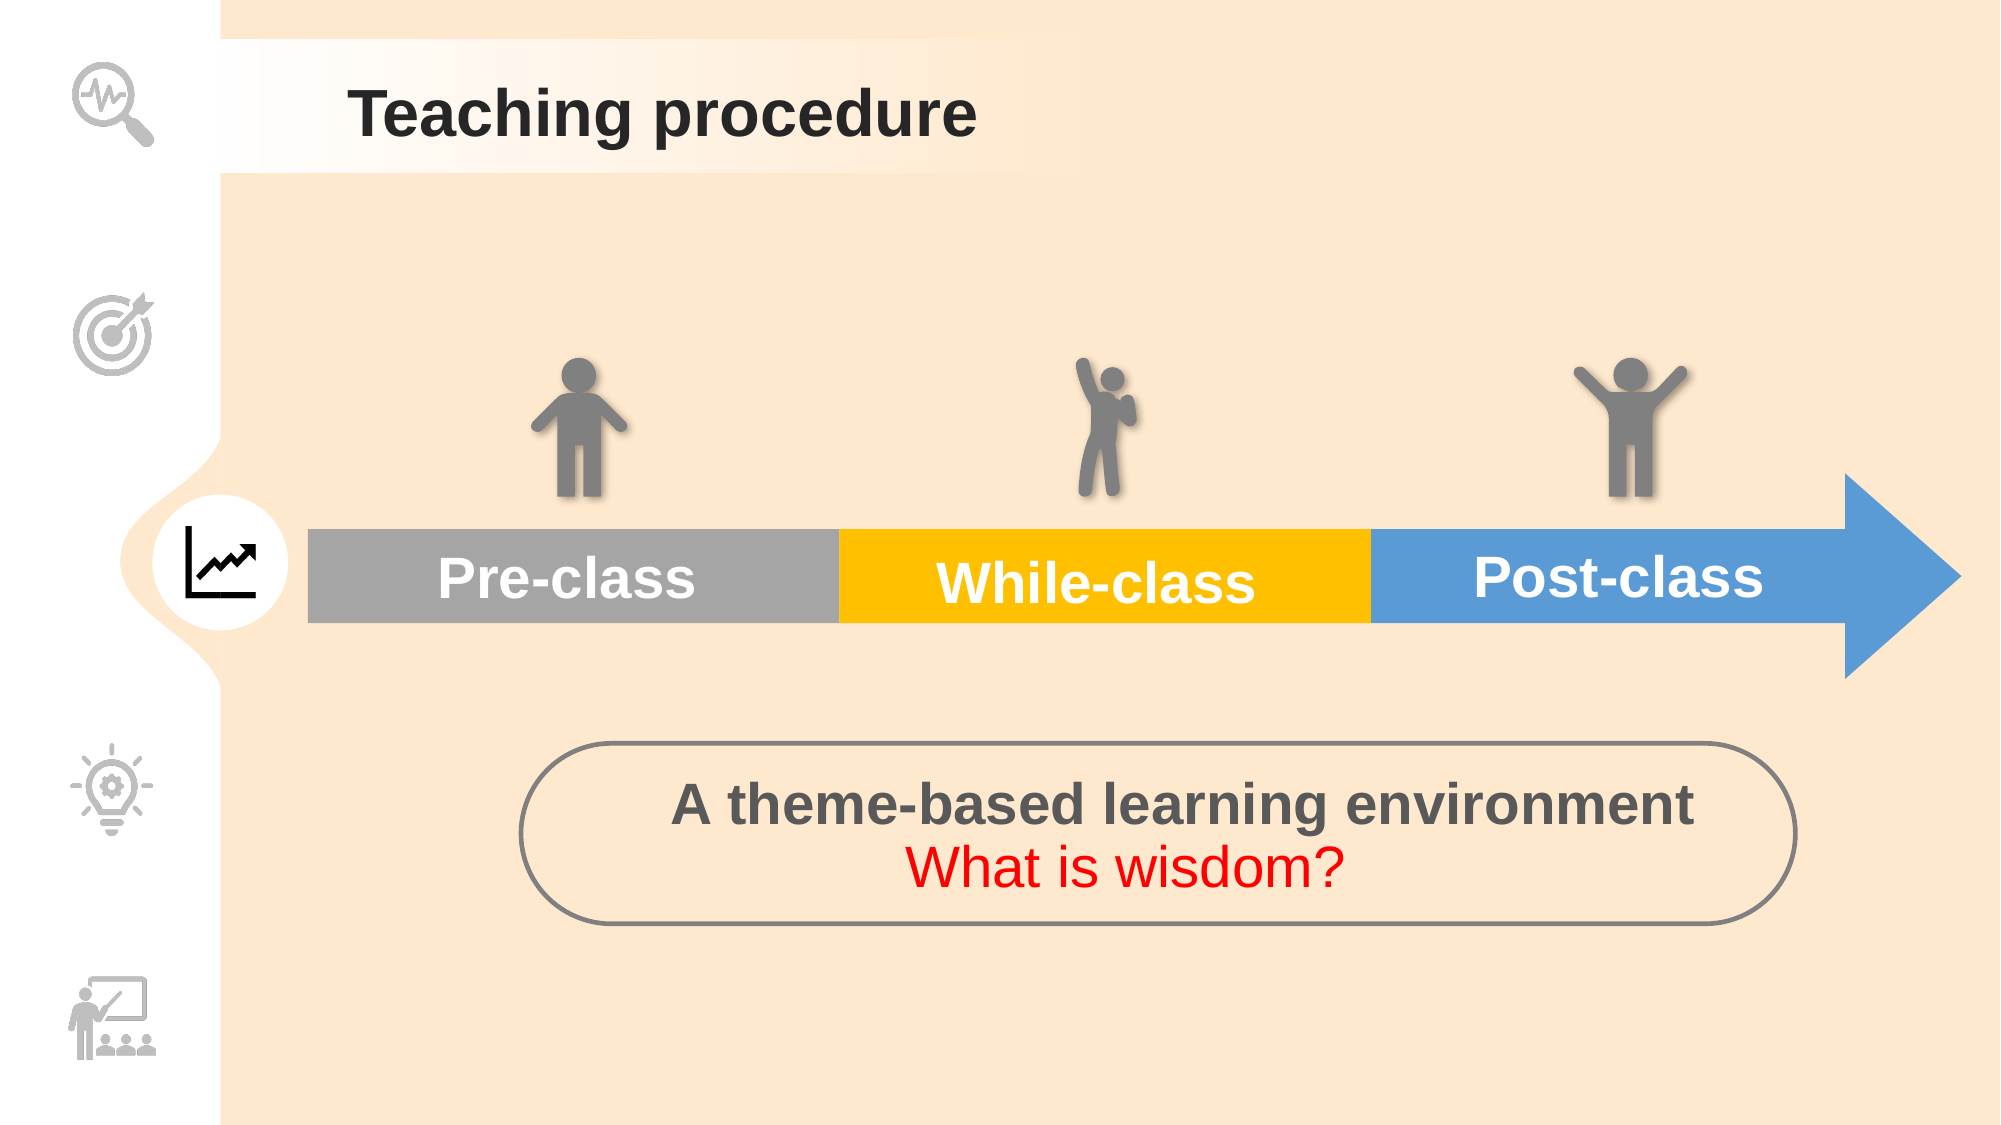

Teaching procedure

Post-class
Pre-class
While-class

A theme-based learning environment
What is wisdom?